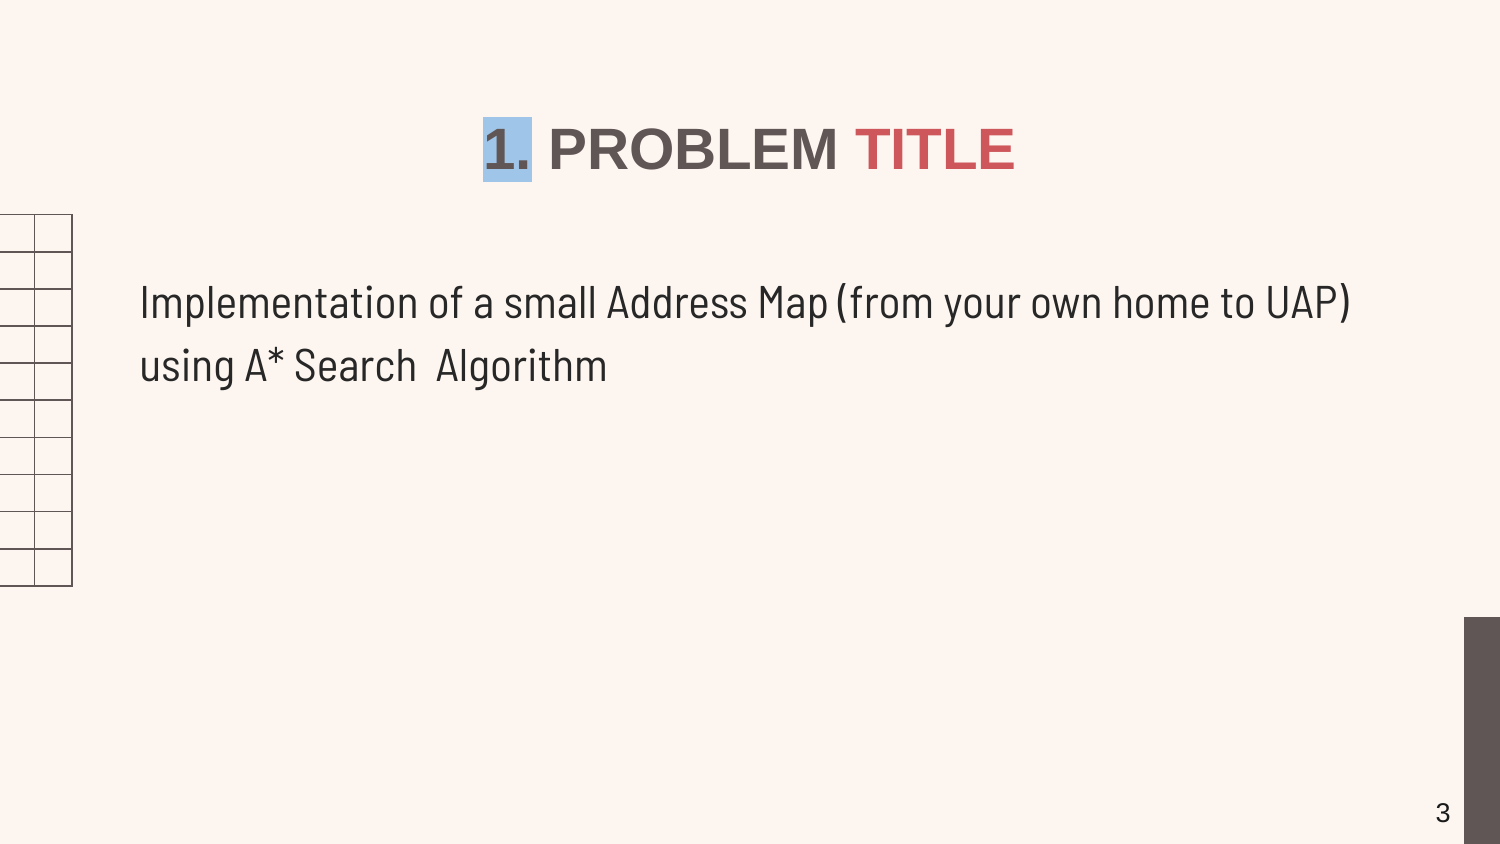

# 1. PROBLEM TITLE
Implementation of a small Address Map (from your own home to UAP) using A* Search  Algorithm

3